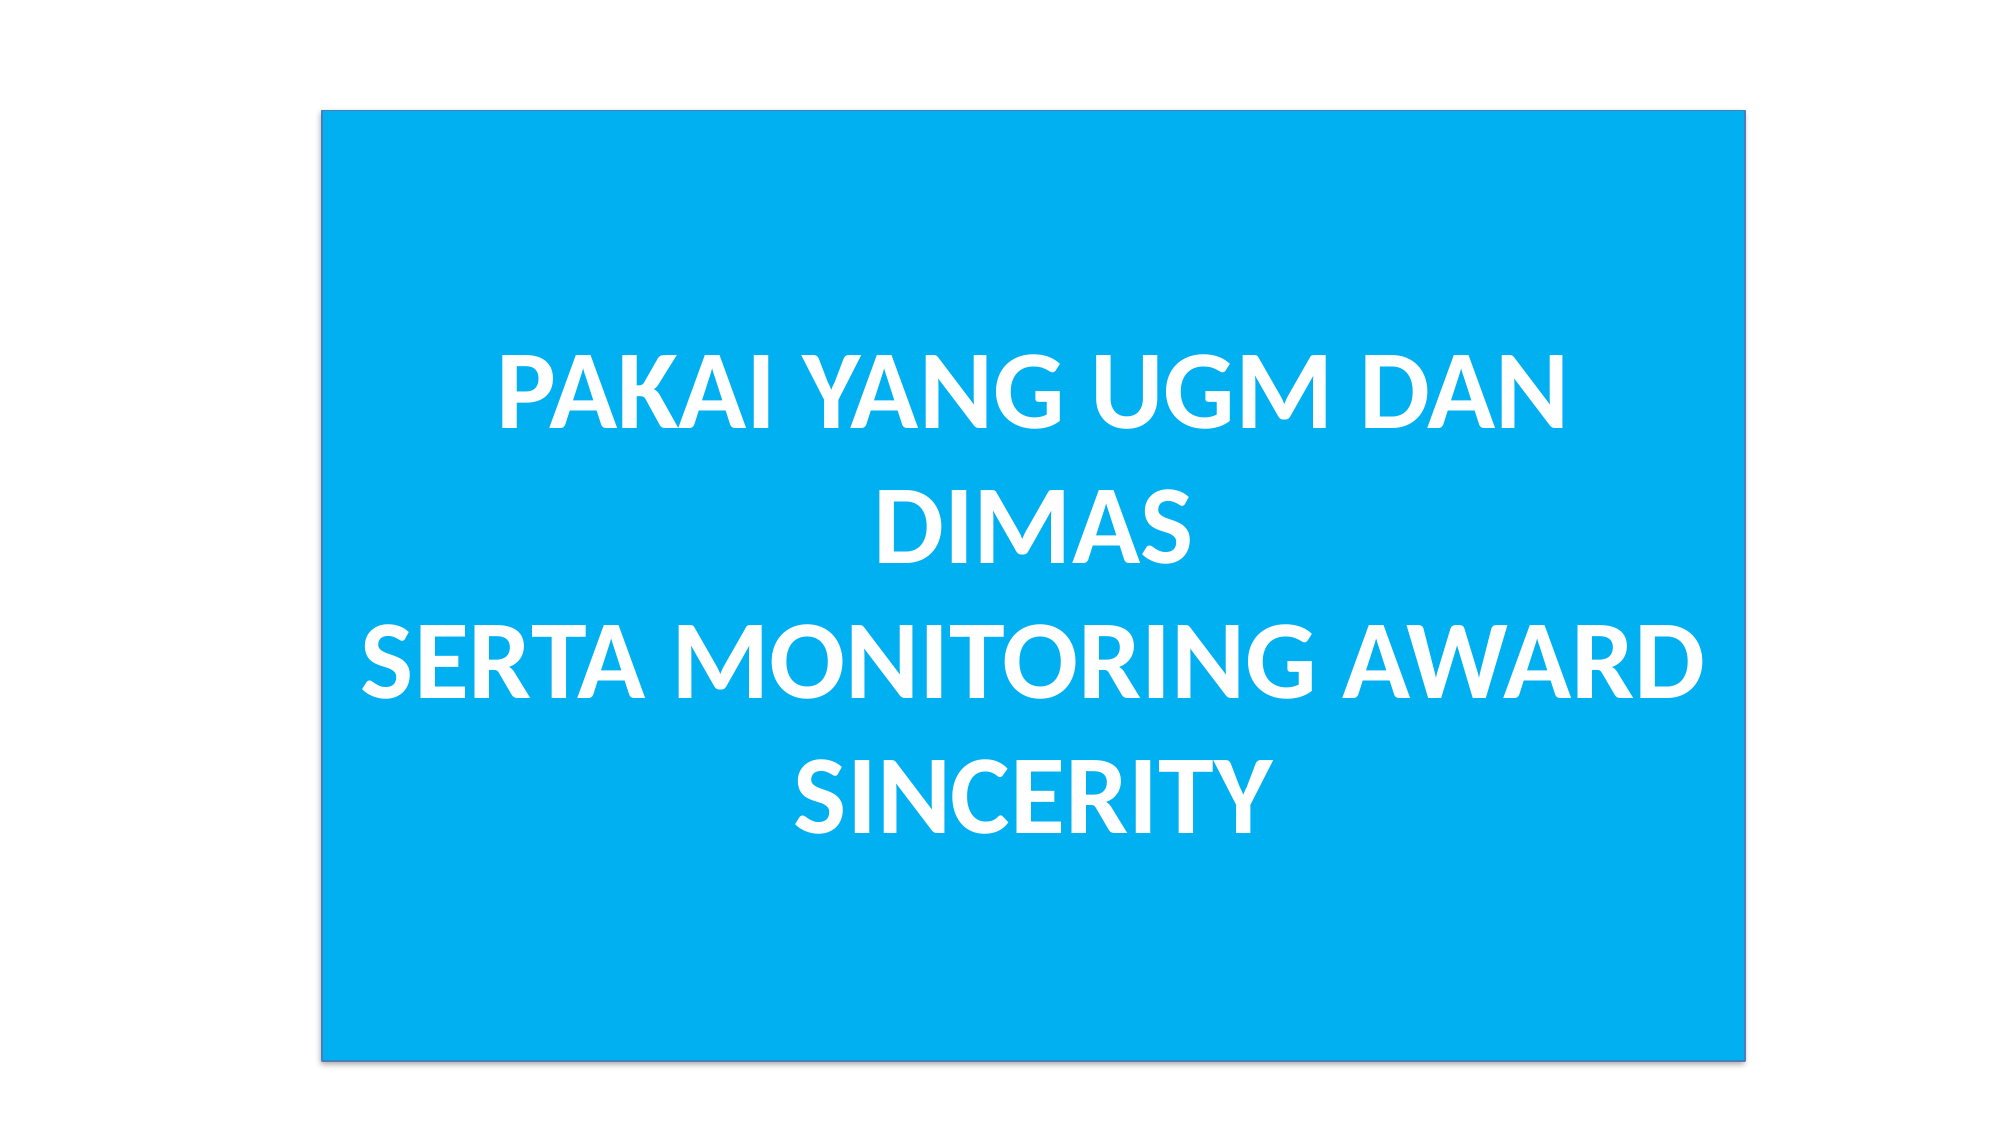

PAKAI YANG UGM DAN DIMAS
SERTA MONITORING AWARD SINCERITY